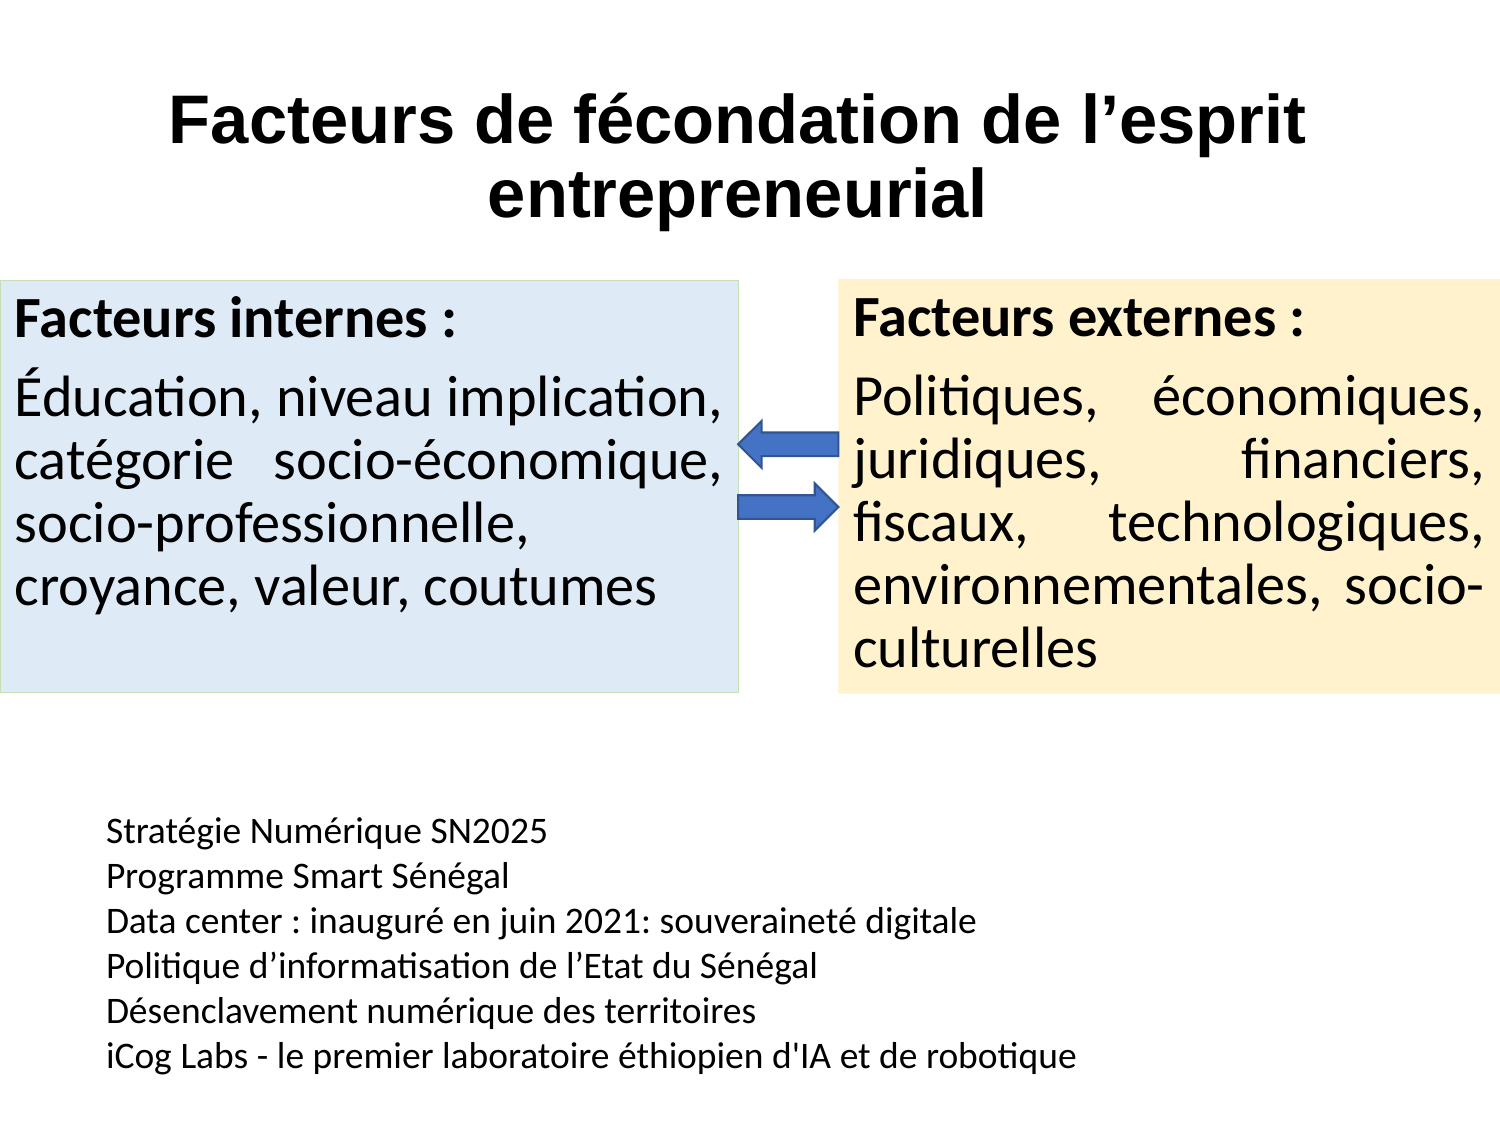

# Facteurs de fécondation de l’esprit entrepreneurial
Facteurs externes :
Politiques, économiques, juridiques, financiers, fiscaux, technologiques, environnementales, socio-culturelles

Facteurs internes :
Éducation, niveau implication, catégorie socio-économique, socio-professionnelle, croyance, valeur, coutumes

Stratégie Numérique SN2025
Programme Smart Sénégal
Data center : inauguré en juin 2021: souveraineté digitale
Politique d’informatisation de l’Etat du Sénégal
Désenclavement numérique des territoires
iCog Labs - le premier laboratoire éthiopien d'IA et de robotique